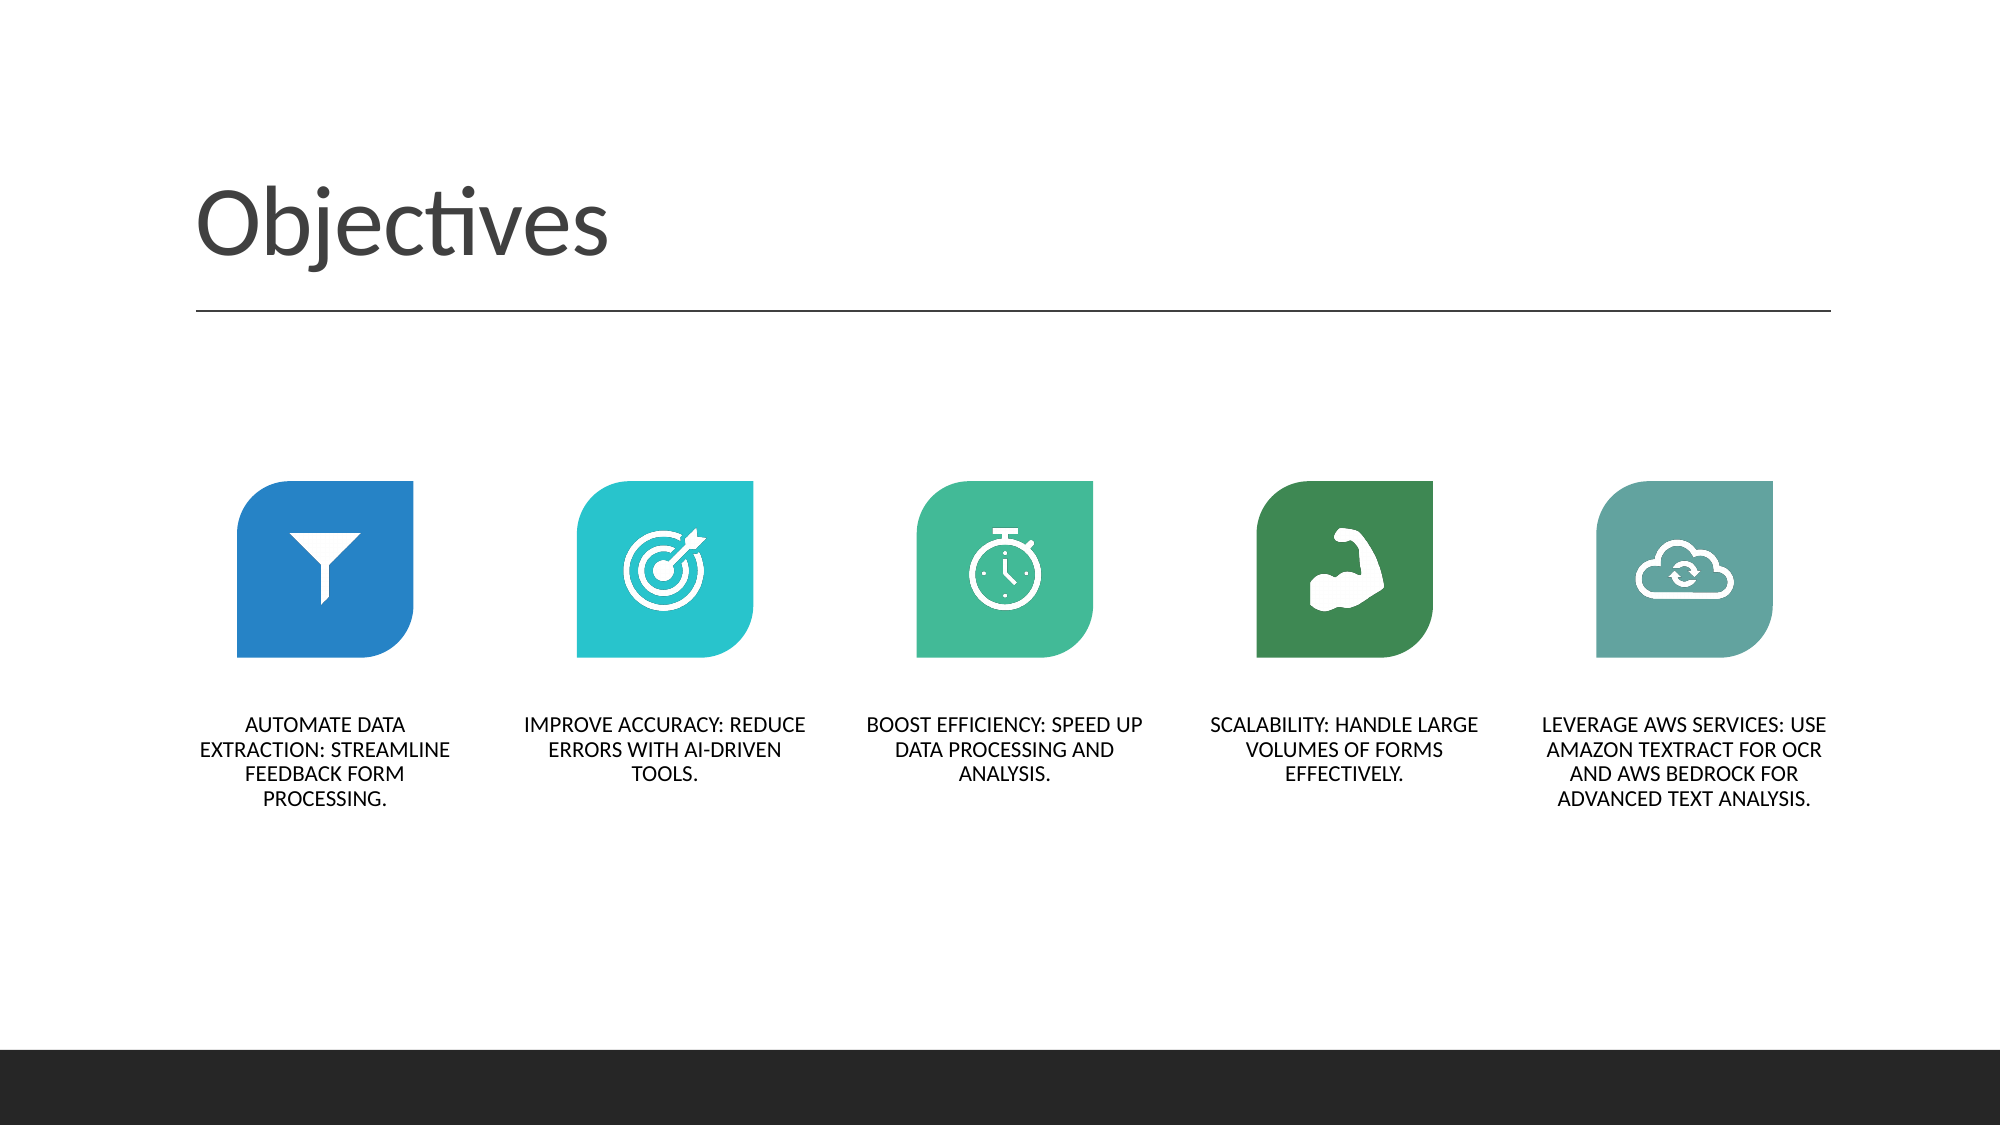

# Objectives
Automate Data Extraction: Streamline feedback form processing.
Improve Accuracy: Reduce errors with AI-driven tools.
Boost Efficiency: Speed up data processing and analysis.
Scalability: Handle large volumes of forms effectively.
Leverage AWS Services: Use Amazon Textract for OCR and AWS Bedrock for advanced text analysis.